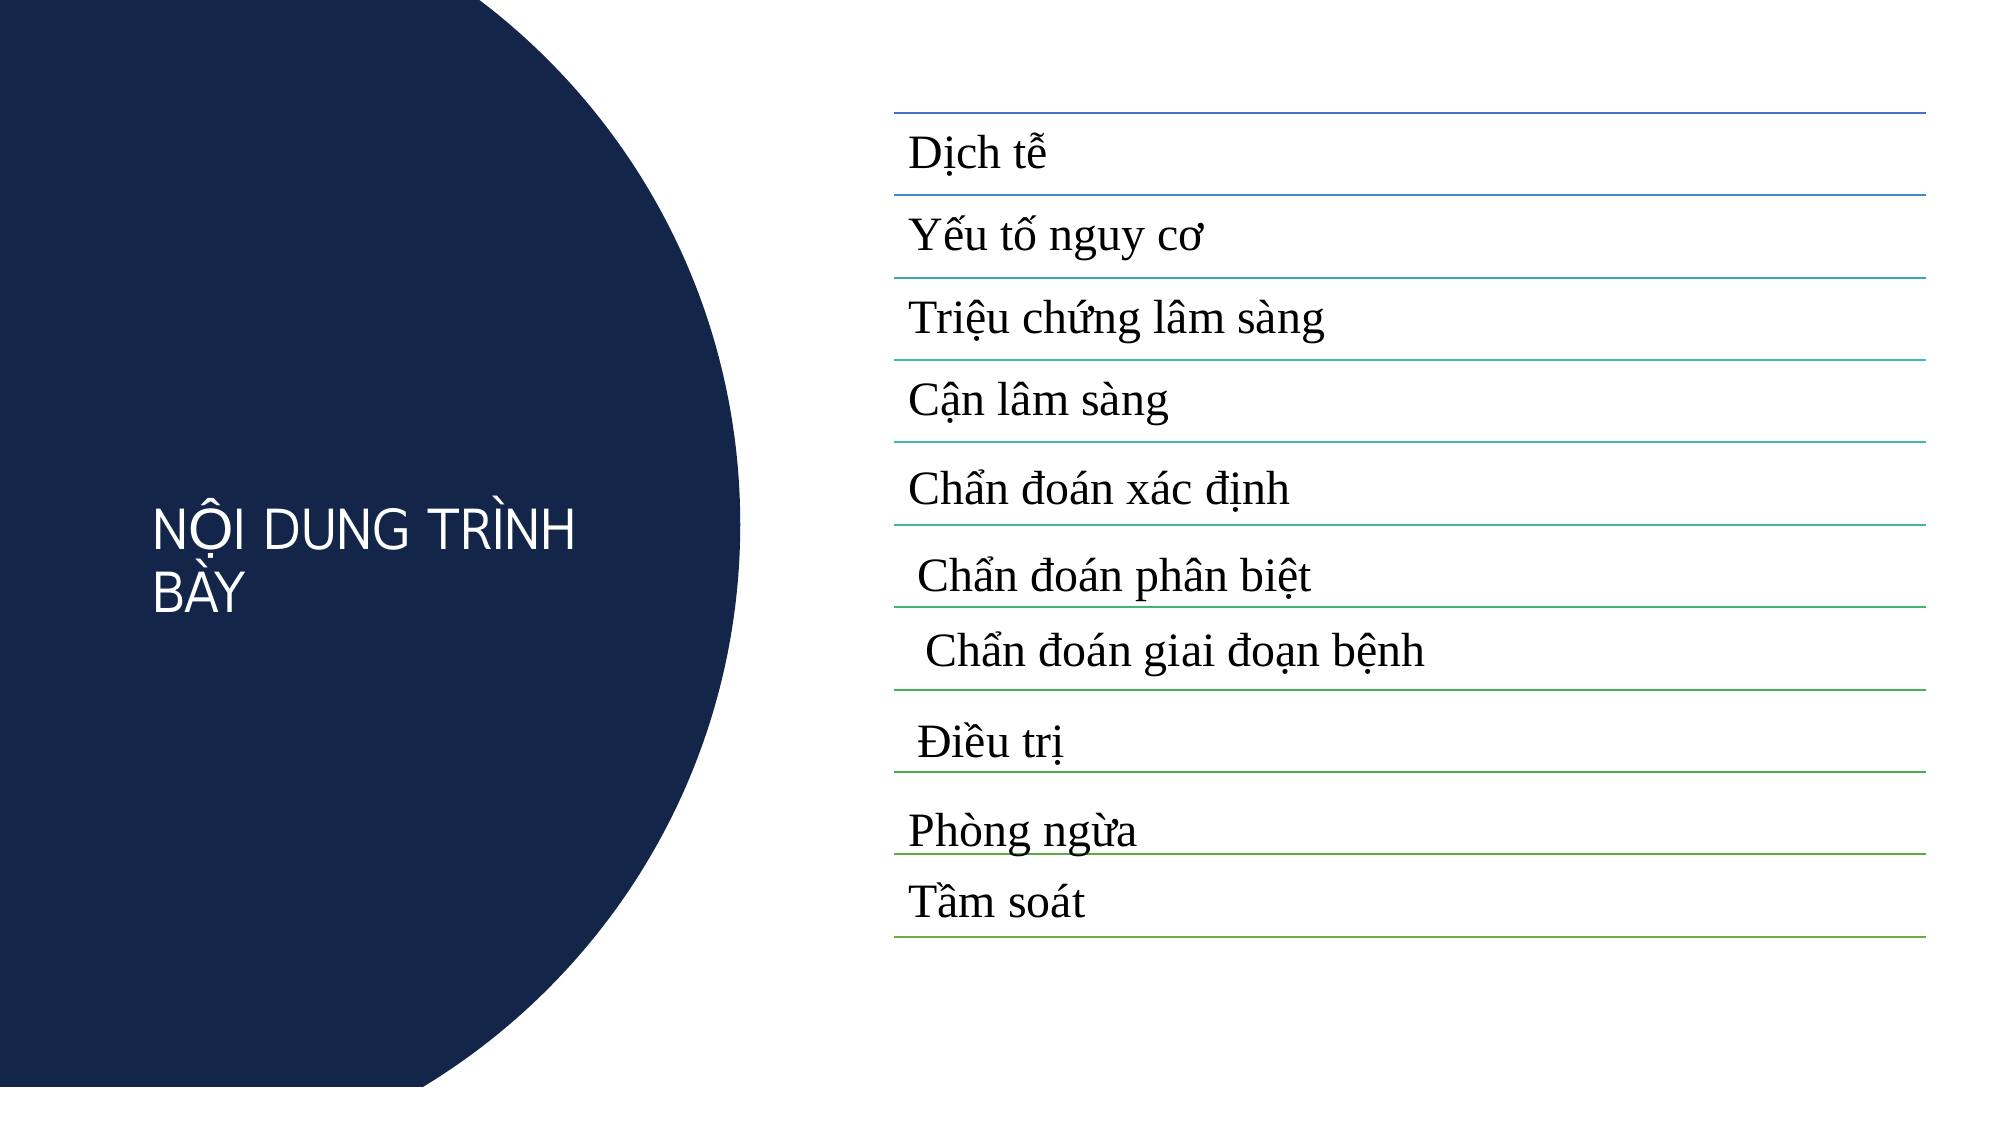

# NỘI DUNG TRÌNH BÀY

Dịch tễ

Yếu tố nguy cơ

Triệu chứng lâm sàng

Cận lâm sàng

Chẩn đoán xác định

Chẩn đoán phân biệt

Chẩn đoán giai đoạn bệnh

Điều trị

Phòng ngừa

Tầm soát